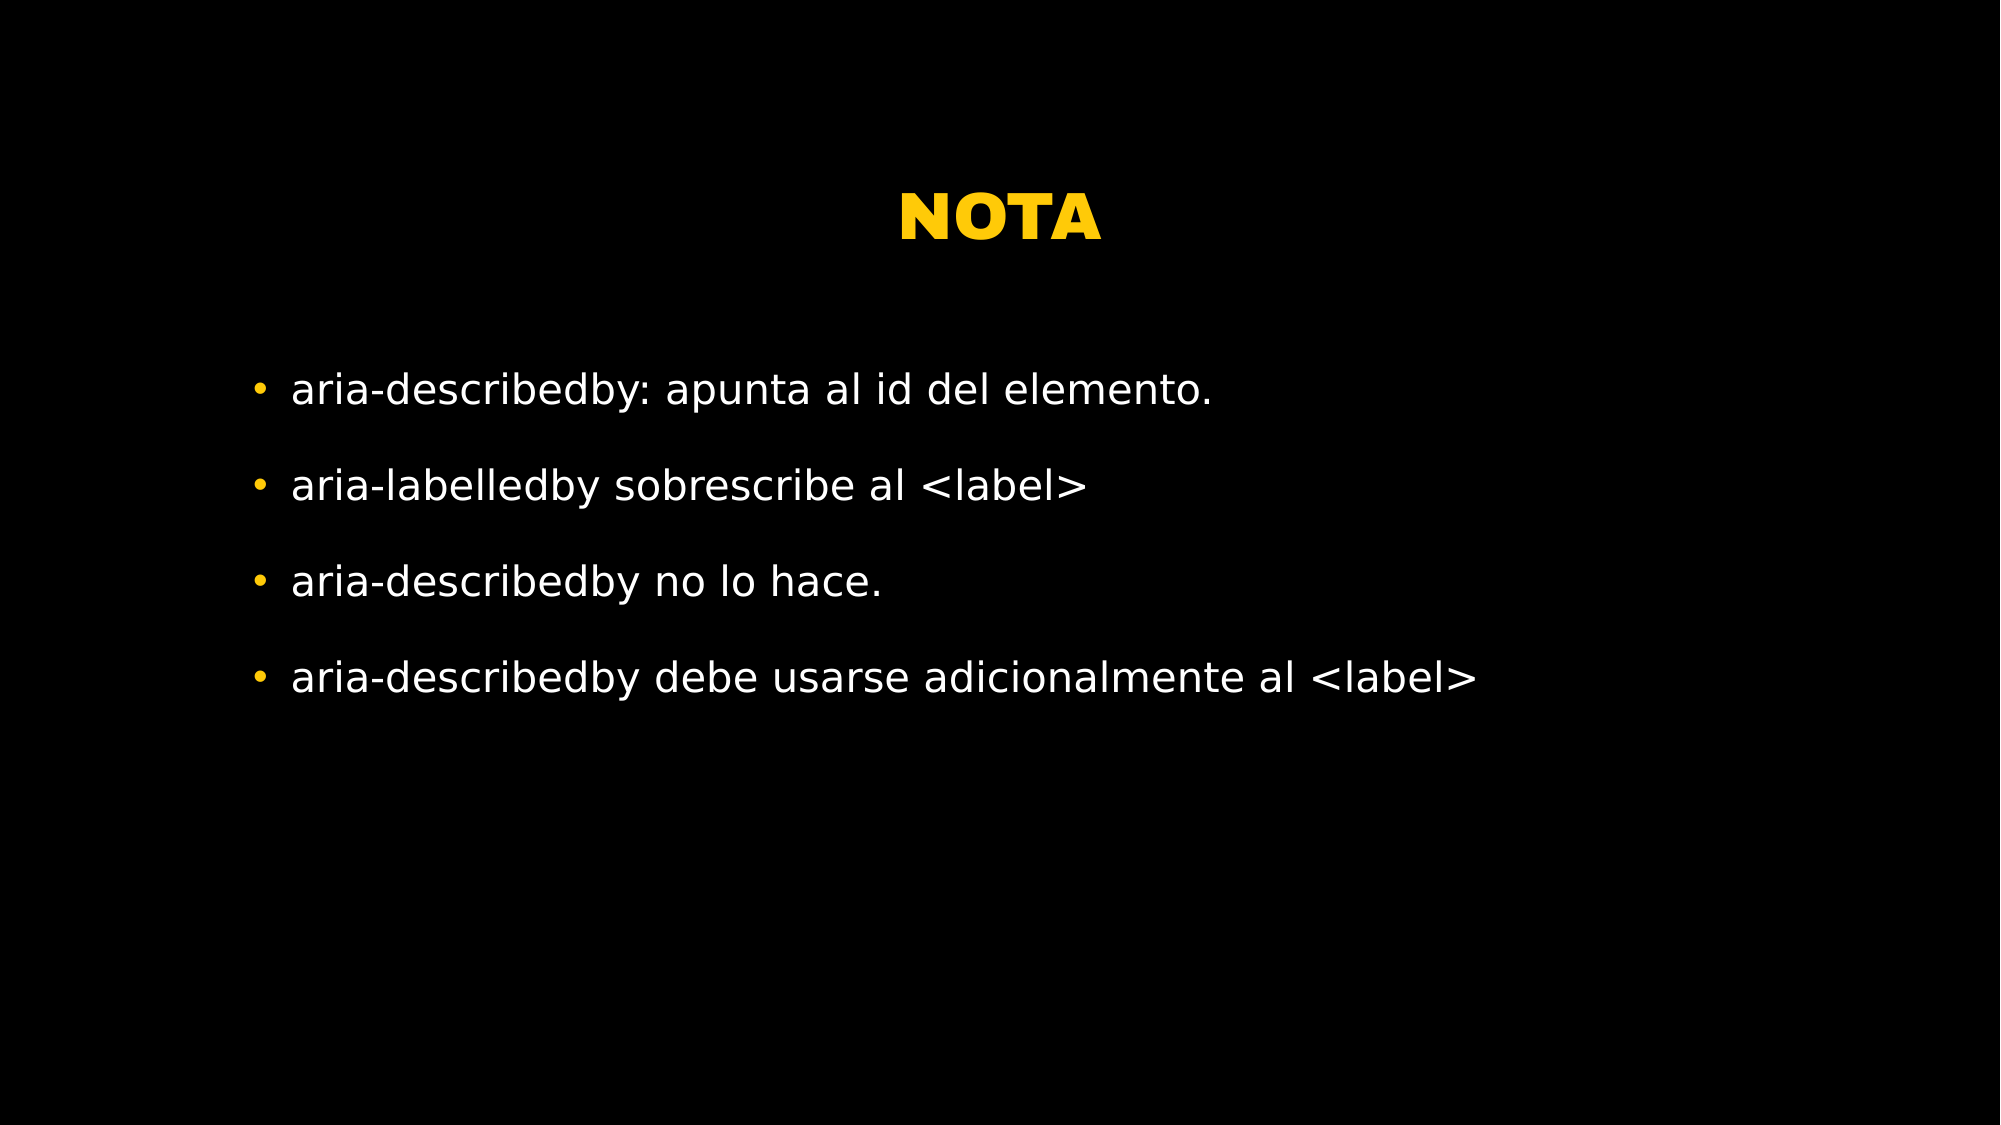

# nota
aria-describedby: apunta al id del elemento.
aria-labelledby sobrescribe al <label>
aria-describedby no lo hace.
aria-describedby debe usarse adicionalmente al <label>